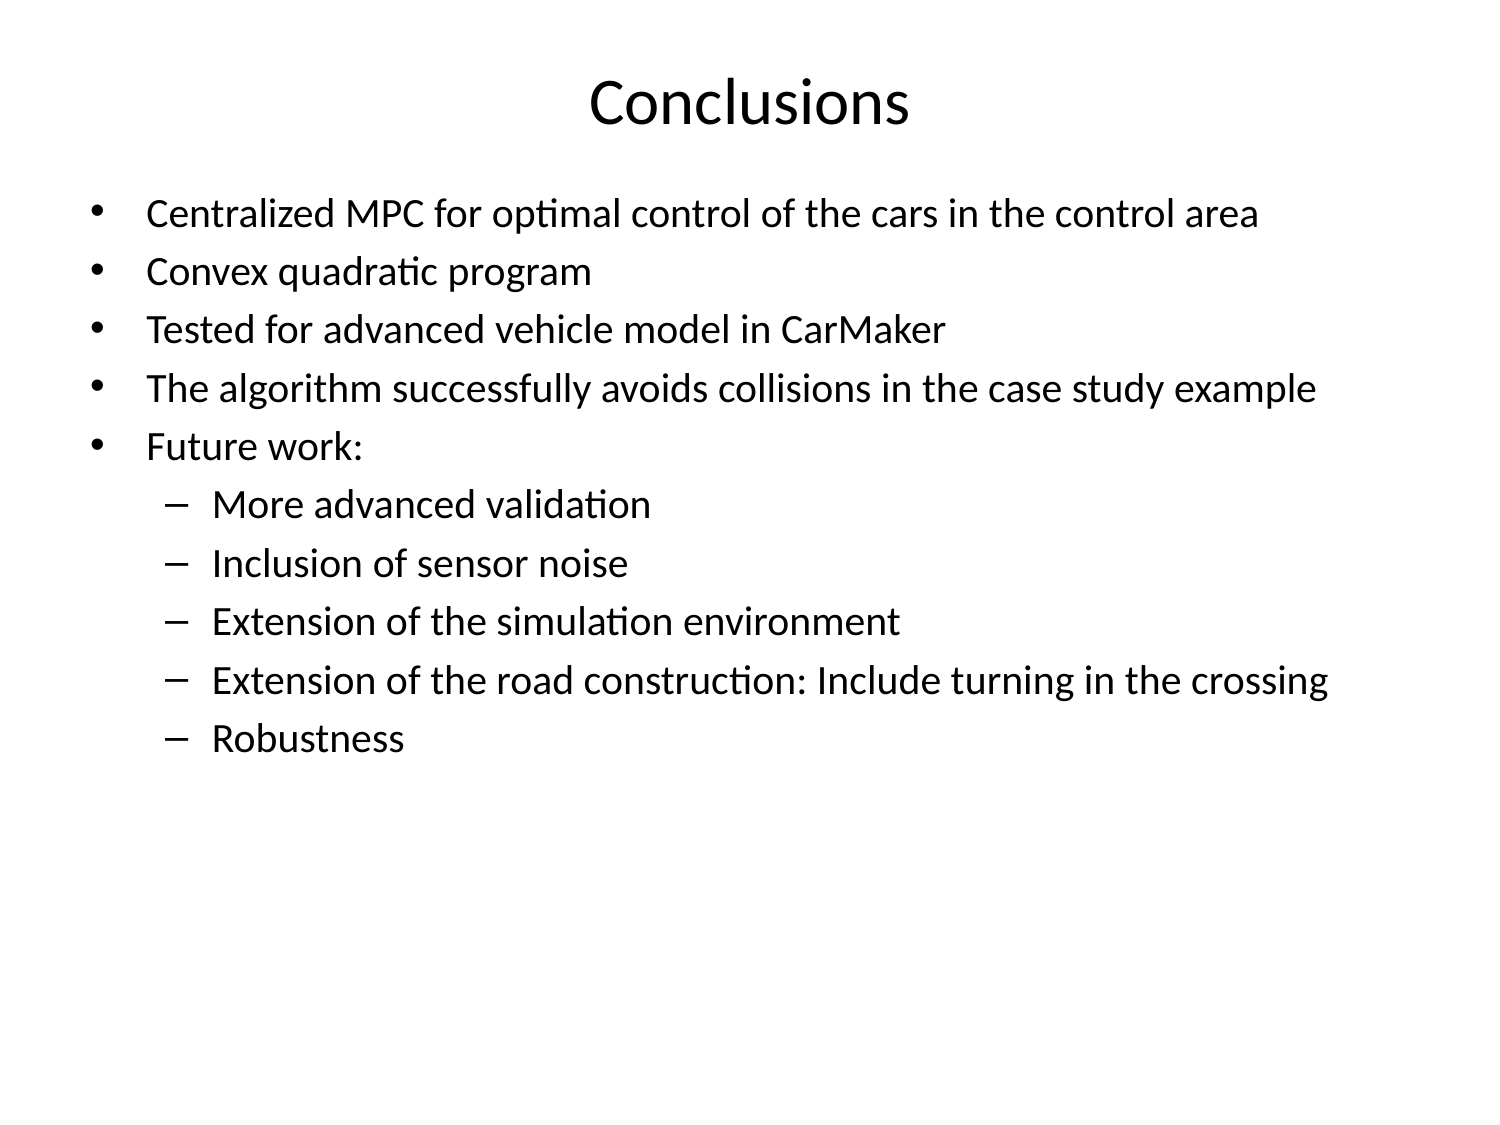

# Conclusions
Centralized MPC for optimal control of the cars in the control area
Convex quadratic program
Tested for advanced vehicle model in CarMaker
The algorithm successfully avoids collisions in the case study example
Future work:
More advanced validation
Inclusion of sensor noise
Extension of the simulation environment
Extension of the road construction: Include turning in the crossing
Robustness